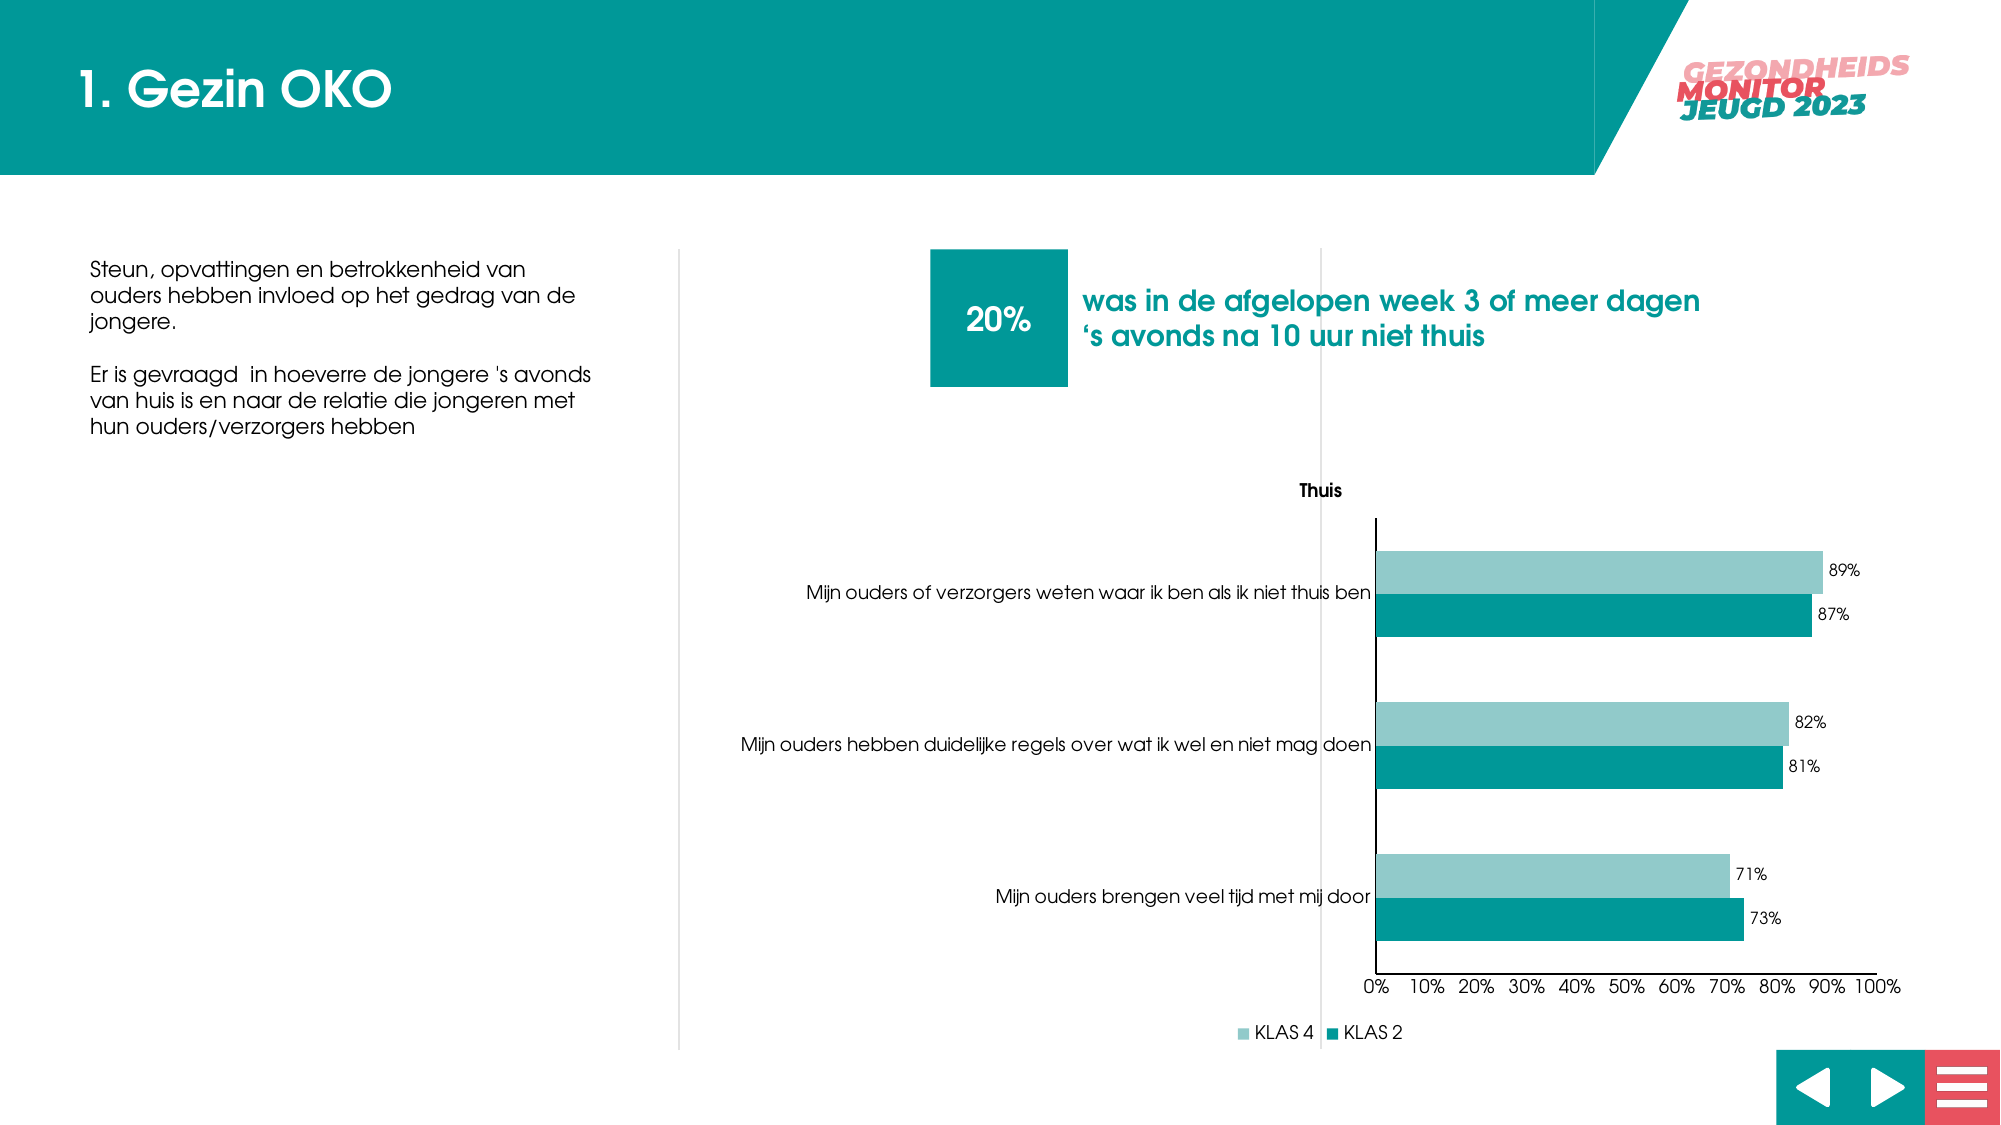

20%

### Chart: Thuis

| Category | KLAS 2 | KLAS 4 |
|---|---|---|
| Mijn ouders brengen veel tijd met mij door | 0.7345455 | 0.7056146 |
| Mijn ouders hebben duidelijke regels over wat ik wel en niet mag doen | 0.8113208 | 0.8236173 |
| Mijn ouders of verzorgers weten waar ik ben als ik niet thuis ben | 0.8700234 | 0.8915305 |